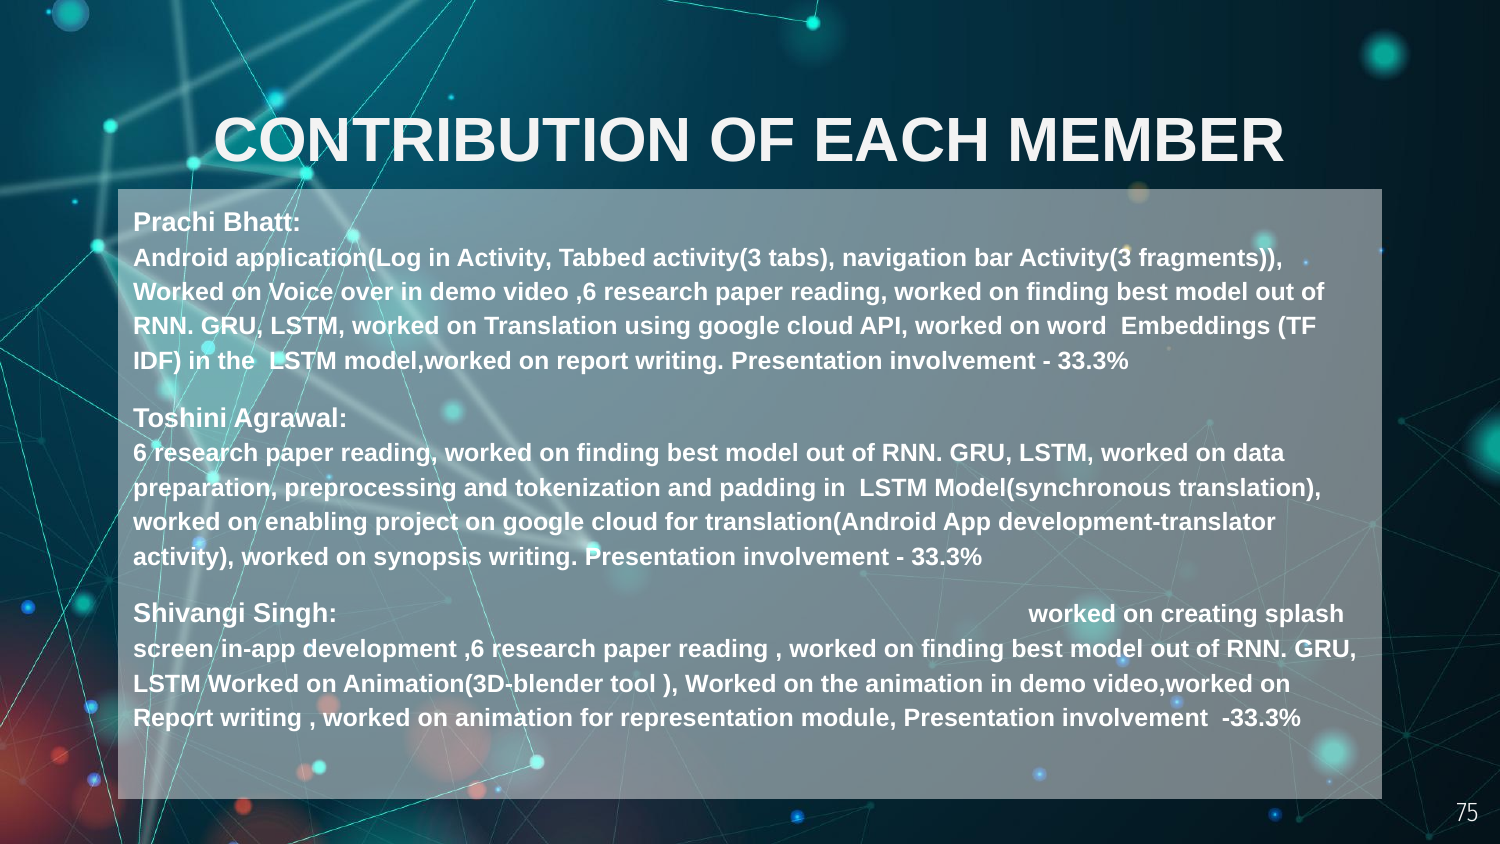

# CONTRIBUTION OF EACH MEMBER
Prachi Bhatt:
Android application(Log in Activity, Tabbed activity(3 tabs), navigation bar Activity(3 fragments)), Worked on Voice over in demo video ,6 research paper reading, worked on finding best model out of RNN. GRU, LSTM, worked on Translation using google cloud API, worked on word  Embeddings (TF IDF) in the  LSTM model,worked on report writing. Presentation involvement - 33.3%
Toshini Agrawal:
6 research paper reading, worked on finding best model out of RNN. GRU, LSTM, worked on data preparation, preprocessing and tokenization and padding in  LSTM Model(synchronous translation), worked on enabling project on google cloud for translation(Android App development-translator activity), worked on synopsis writing. Presentation involvement - 33.3%
Shivangi Singh:                                                                                                   worked on creating splash screen in-app development ,6 research paper reading , worked on finding best model out of RNN. GRU, LSTM Worked on Animation(3D-blender tool ), Worked on the animation in demo video,worked on Report writing , worked on animation for representation module, Presentation involvement  -33.3%

75